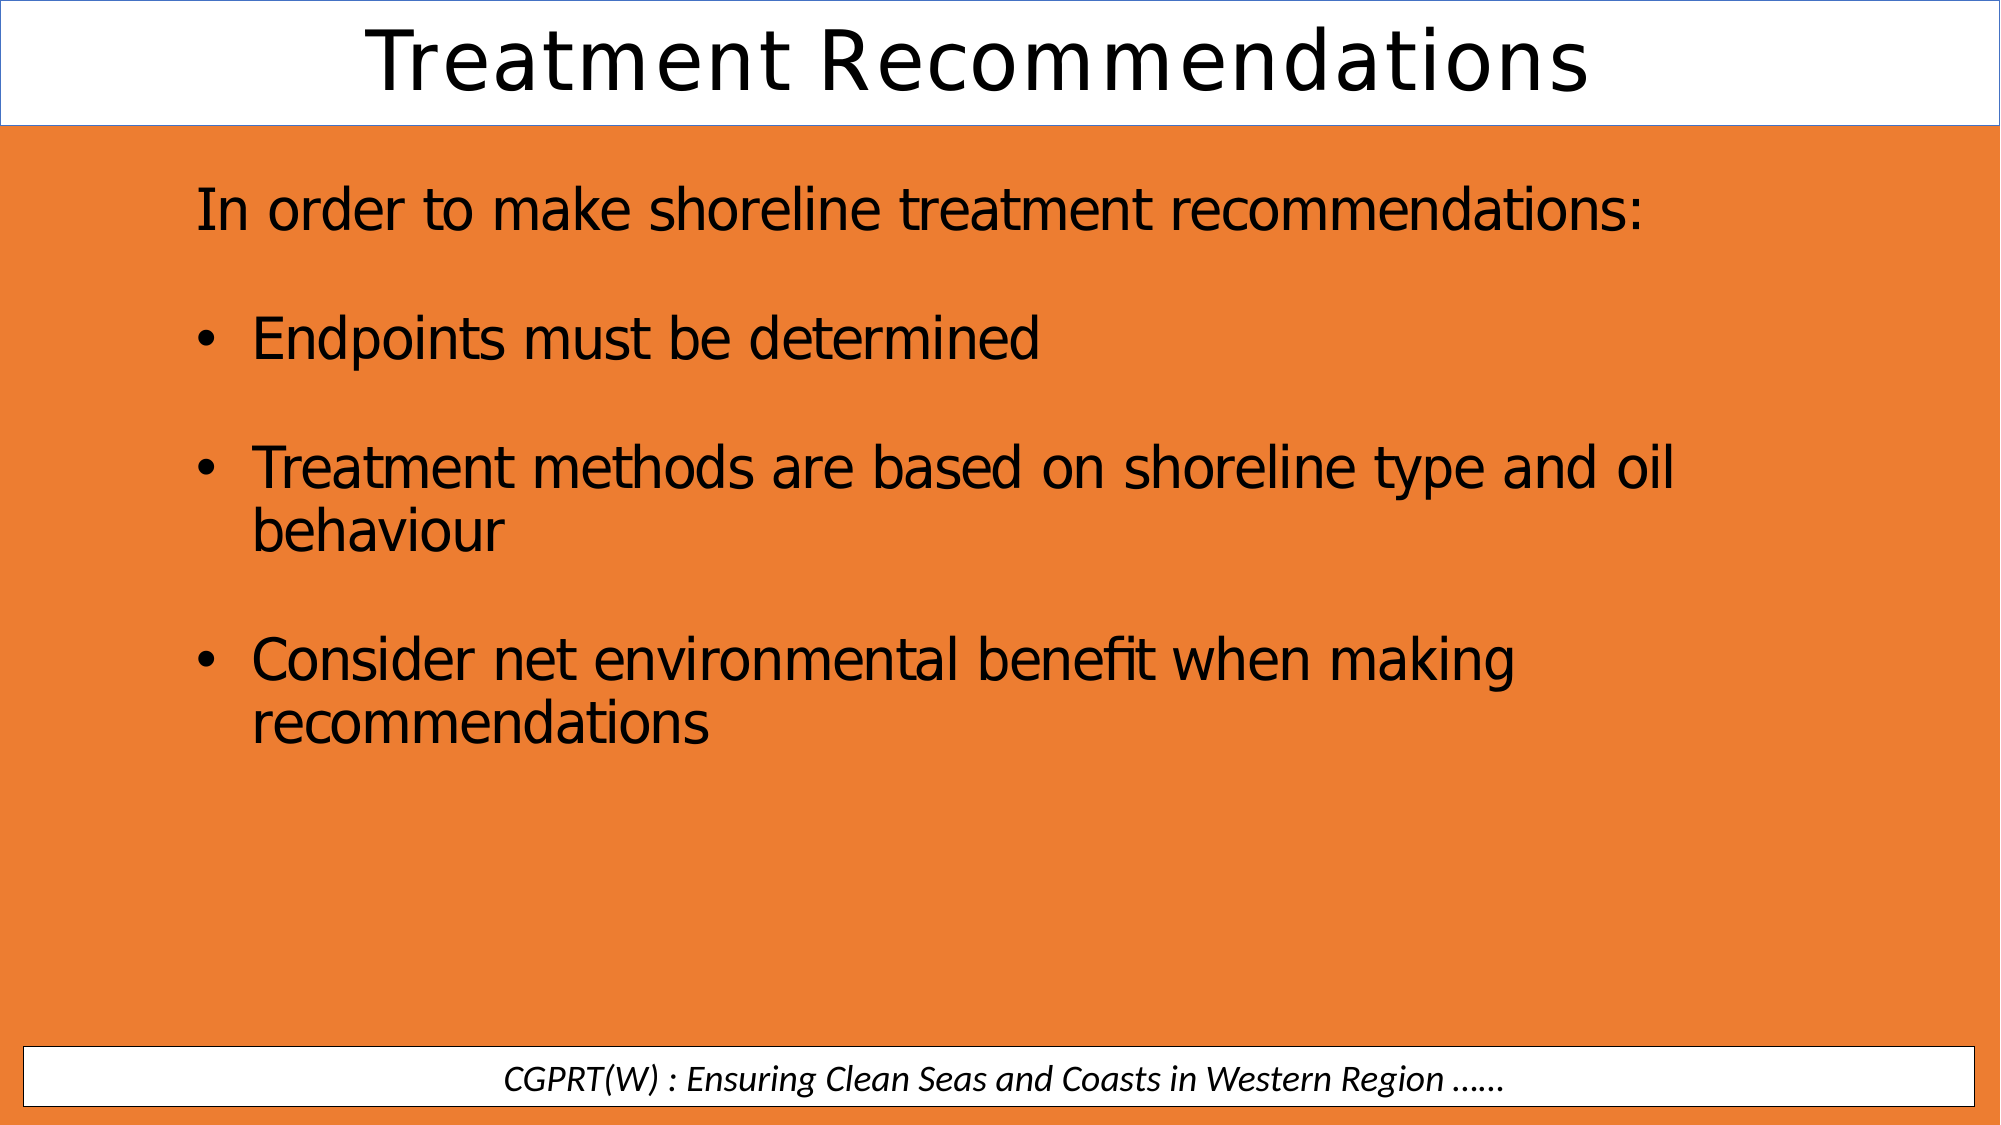

Treatment Recommendations
In order to make shoreline treatment recommendations:

Endpoints must be determined

Treatment methods are based on shoreline type and oil behaviour

Consider net environmental benefit when making recommendations

 CGPRT(W) : Ensuring Clean Seas and Coasts in Western Region ……